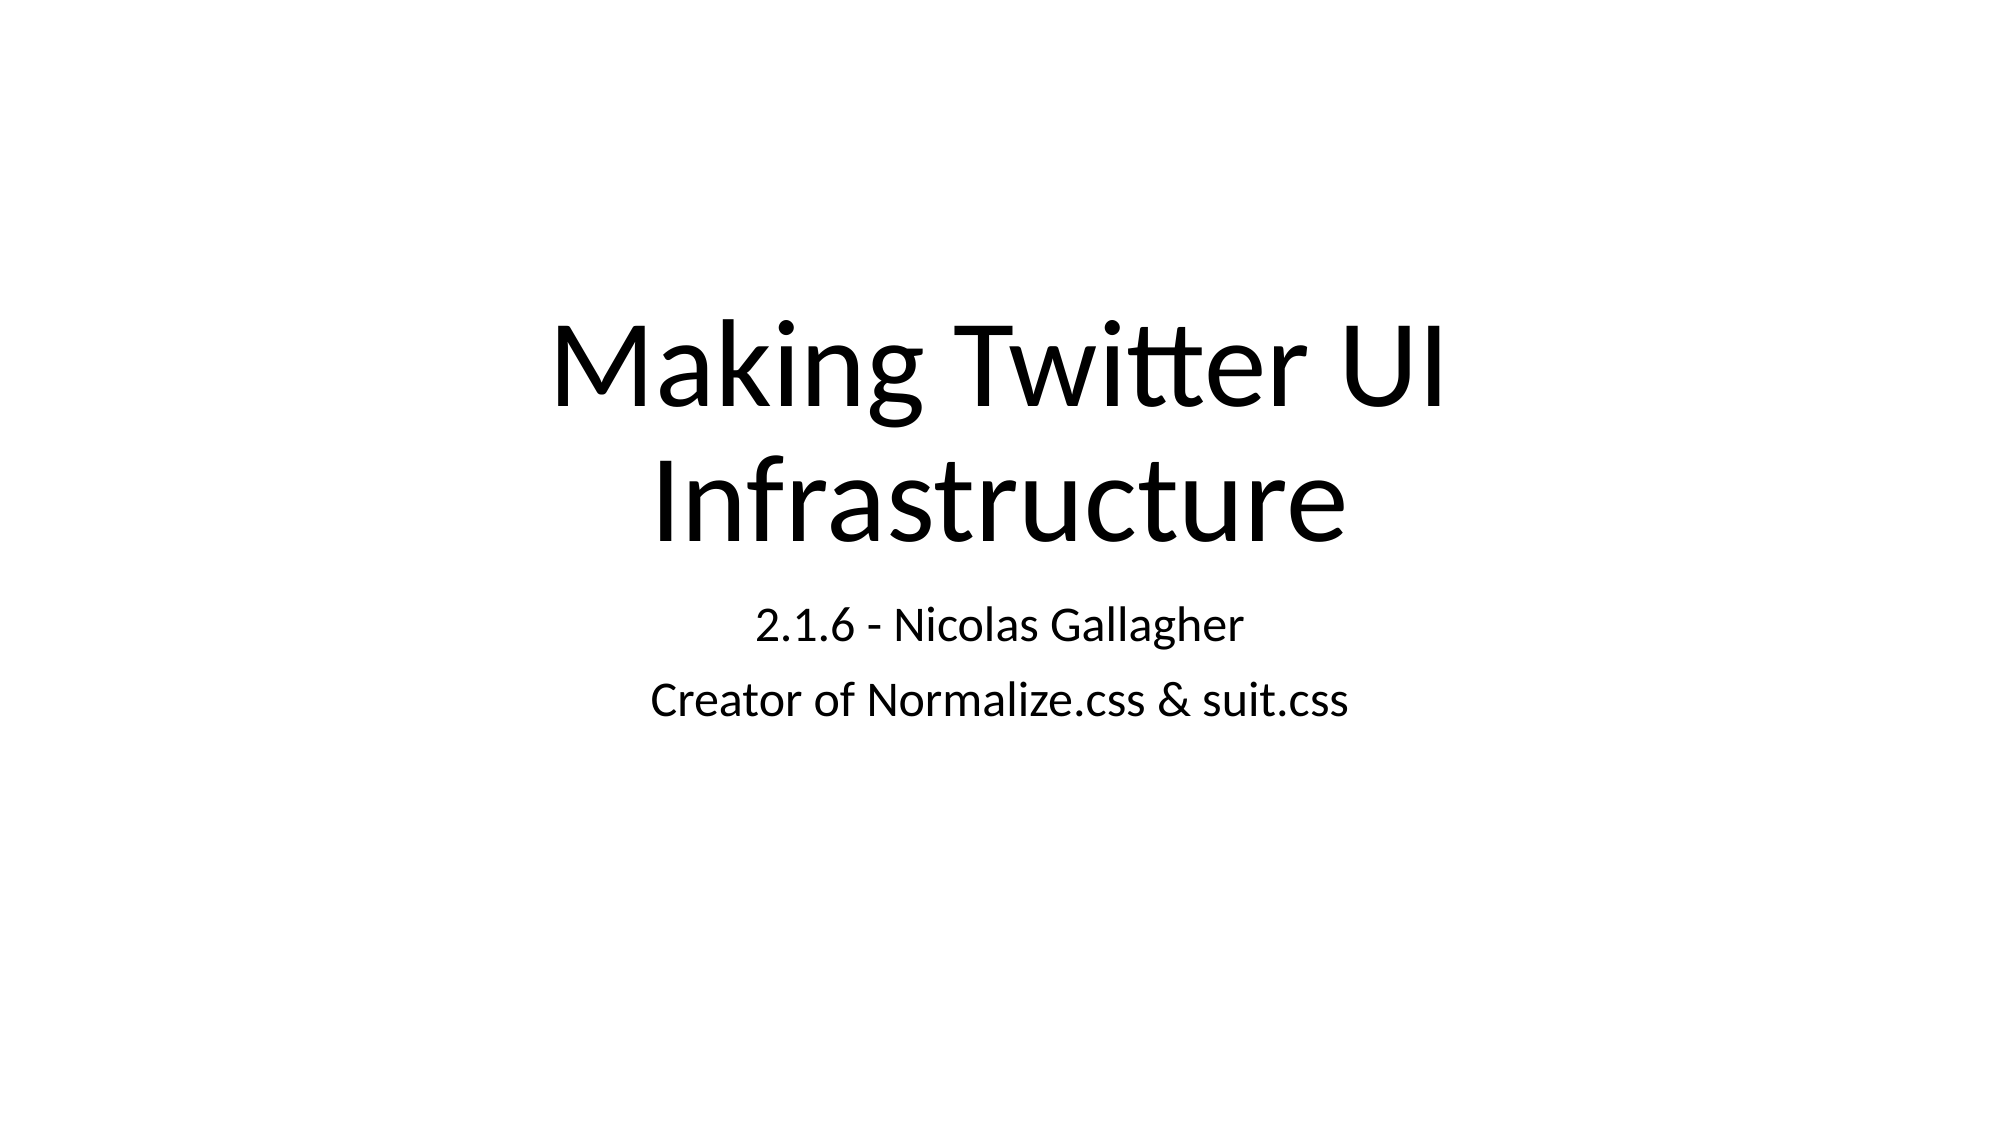

# Making Twitter UI Infrastructure
2.1.6 - Nicolas Gallagher
Creator of Normalize.css & suit.css